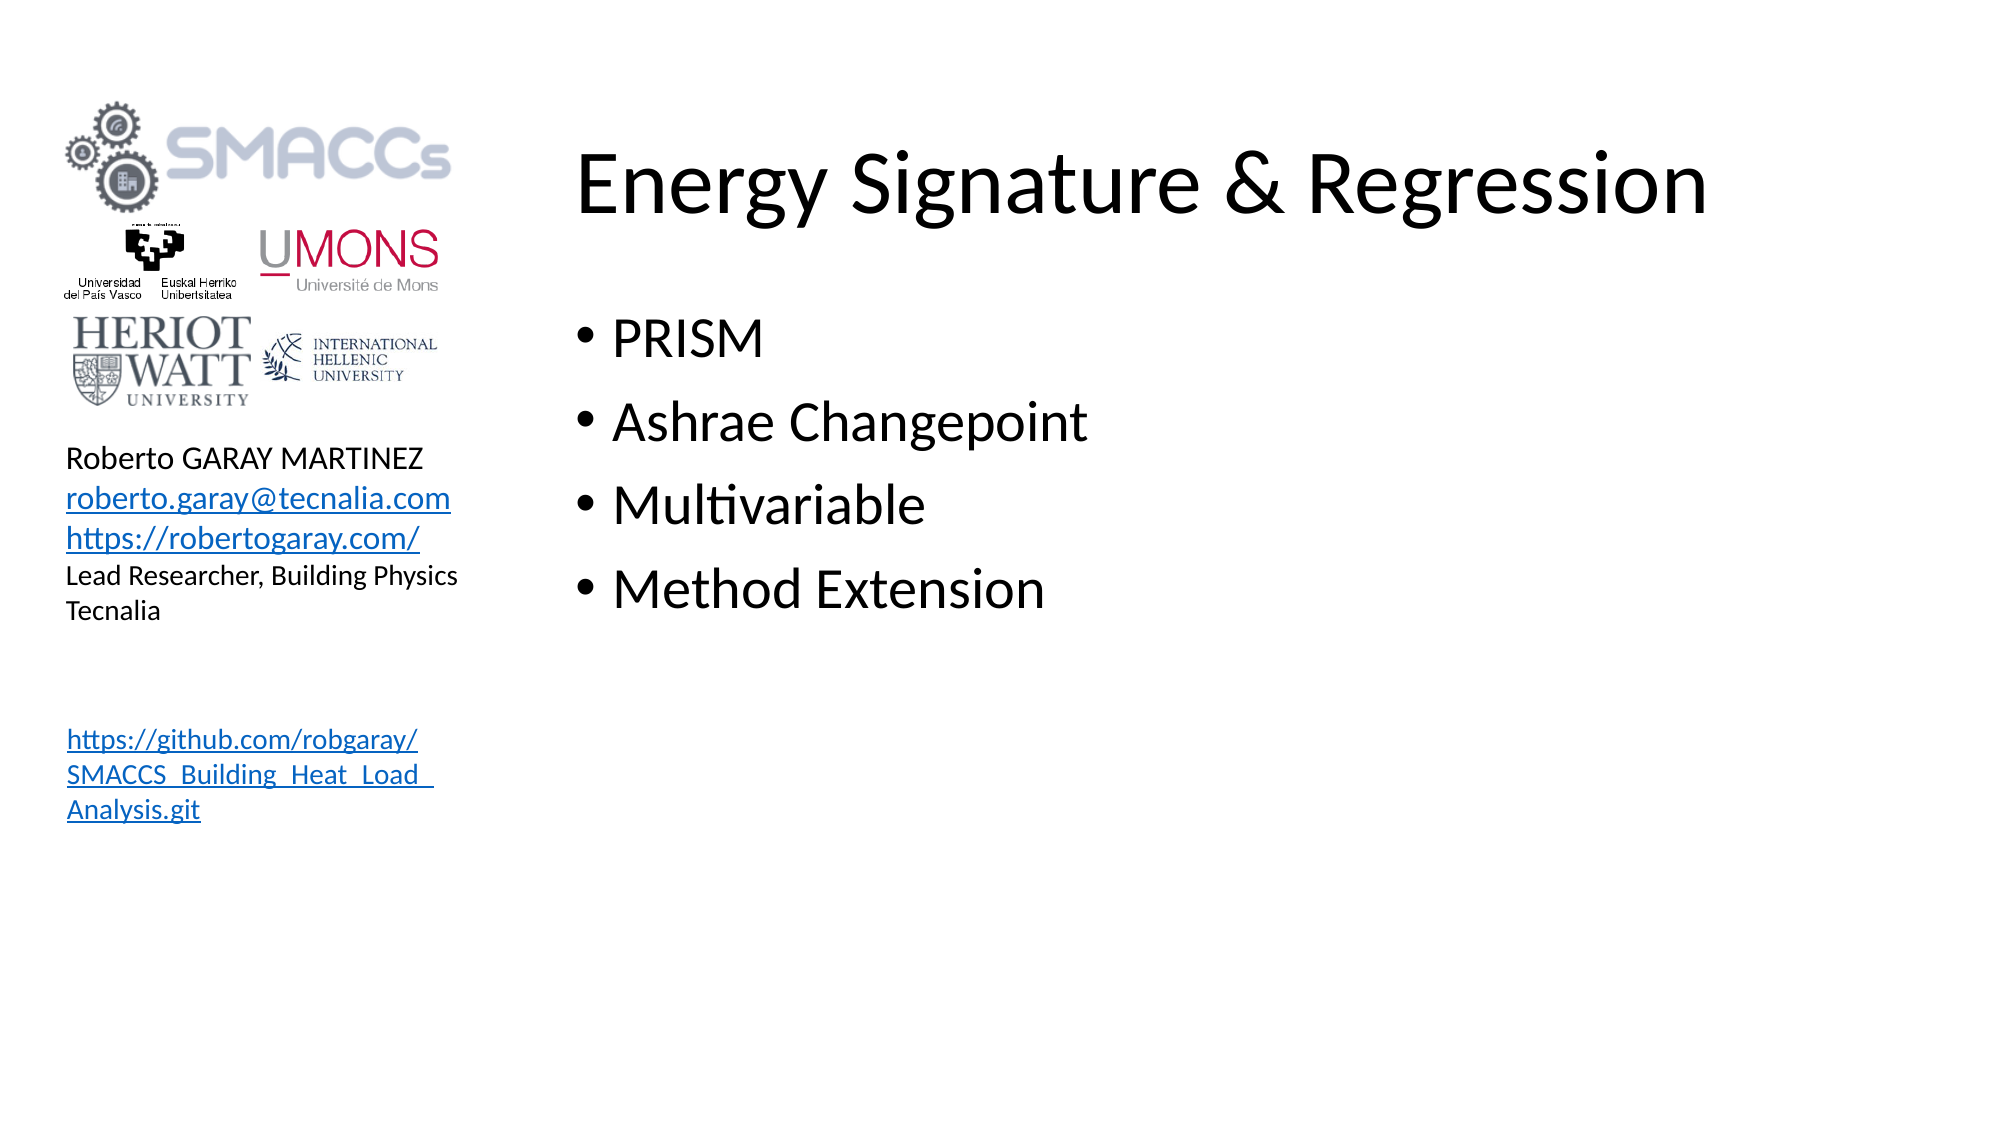

# Energy Signature & Regression
PRISM
Ashrae Changepoint
Multivariable
Method Extension